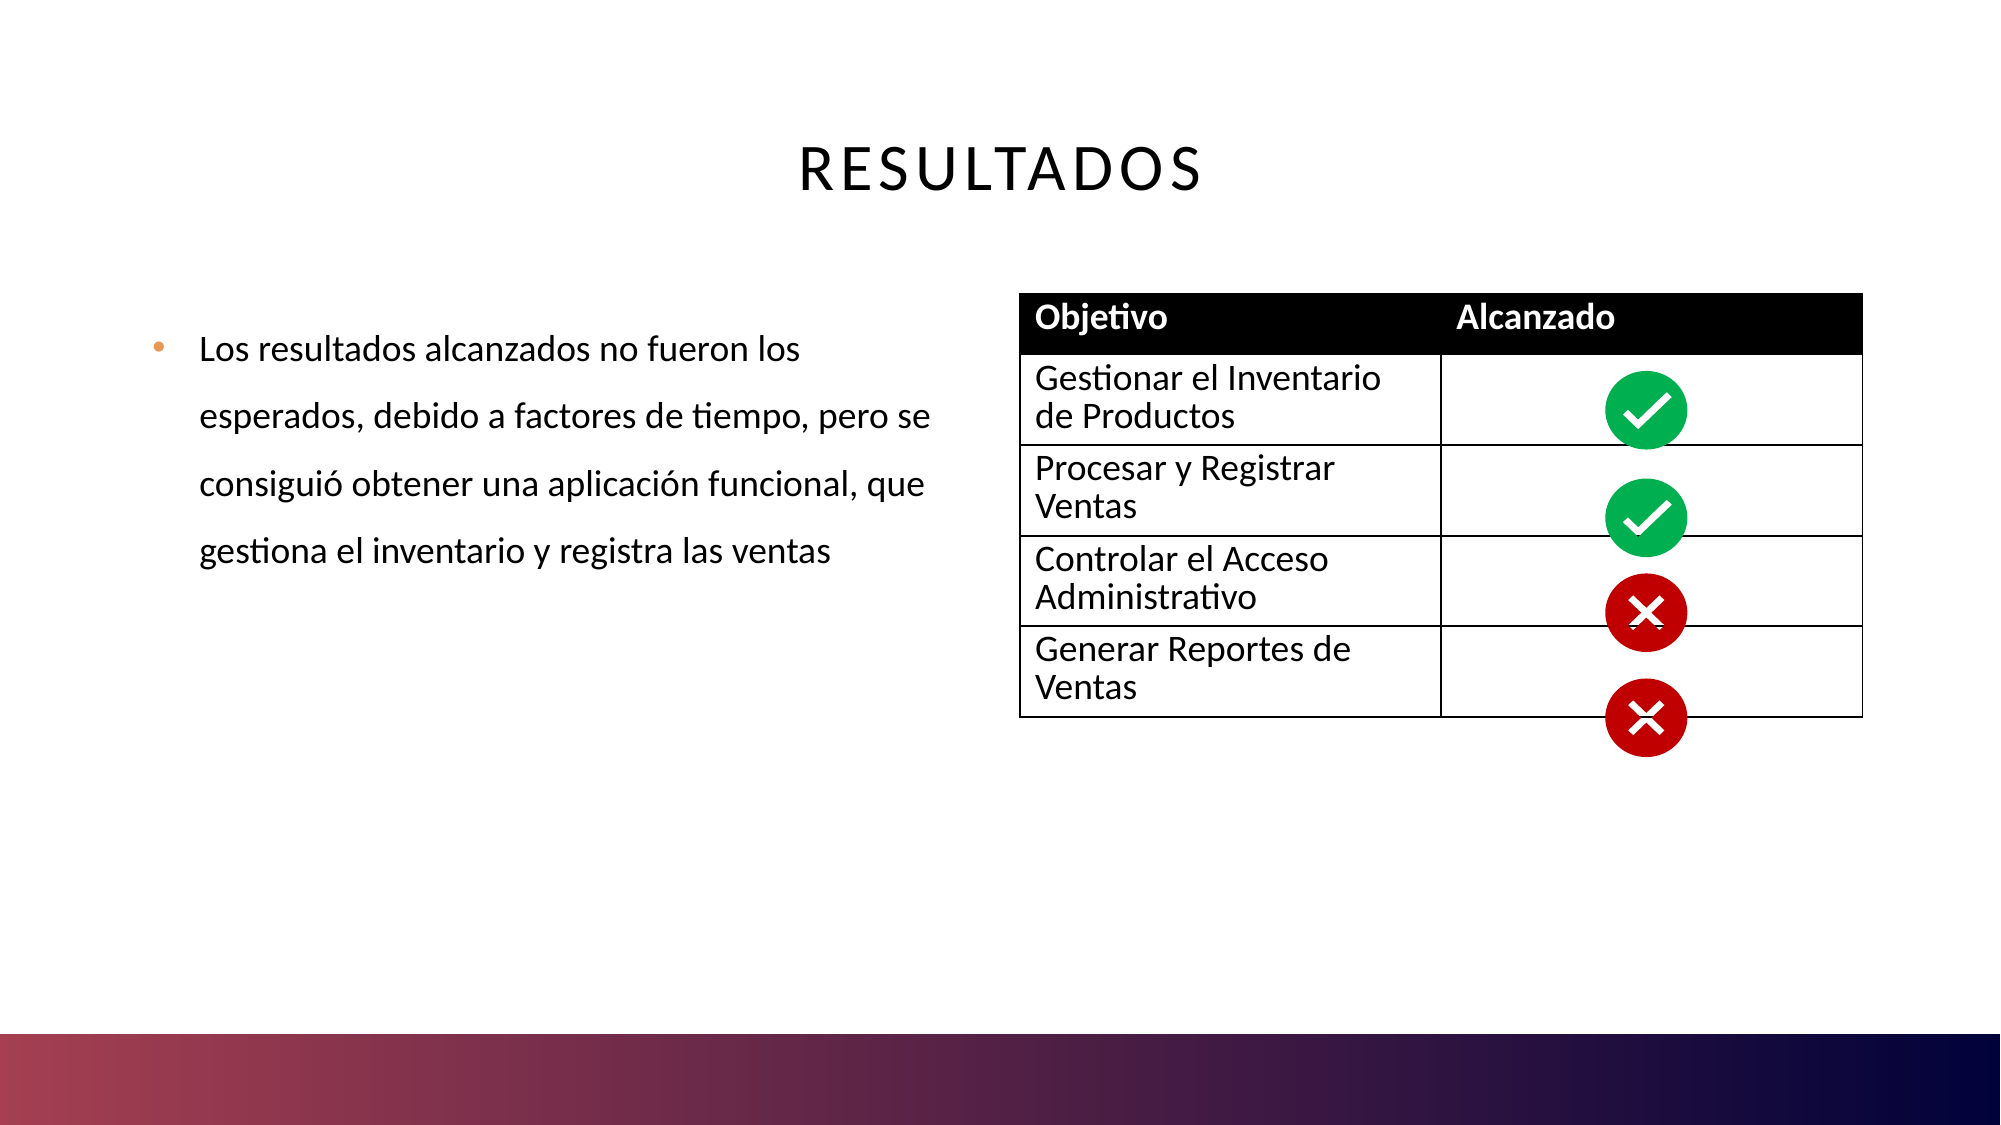

# Resultados
Los resultados alcanzados no fueron los esperados, debido a factores de tiempo, pero se consiguió obtener una aplicación funcional, que gestiona el inventario y registra las ventas

| Objetivo | Alcanzado |
| --- | --- |
| Gestionar el Inventario de Productos |  |
| Procesar y Registrar Ventas |  |
| Controlar el Acceso Administrativo |  |
| Generar Reportes de Ventas |  |